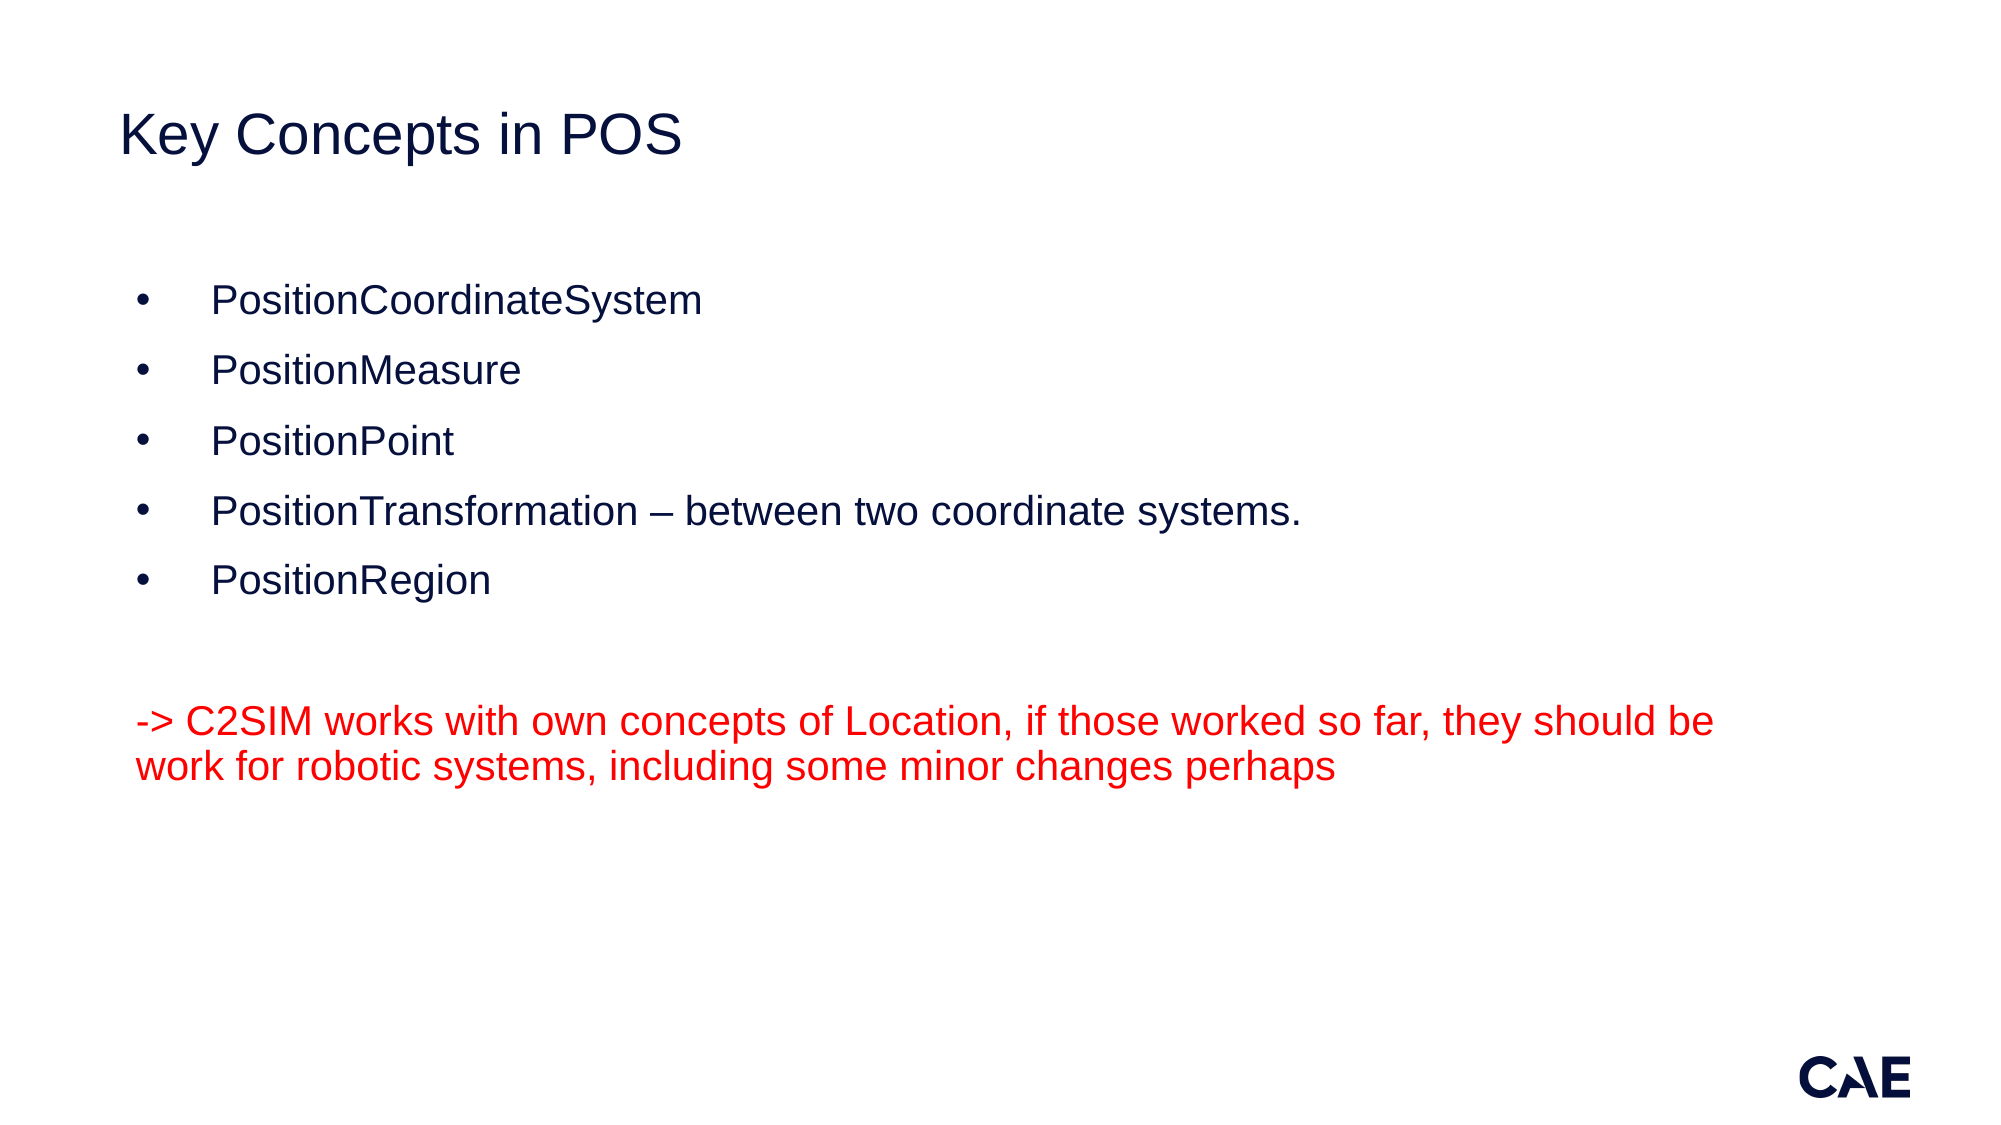

# Key Concepts in POS
PositionCoordinateSystem
PositionMeasure
PositionPoint
PositionTransformation – between two coordinate systems.
PositionRegion

-> C2SIM works with own concepts of Location, if those worked so far, they should be work for robotic systems, including some minor changes perhaps